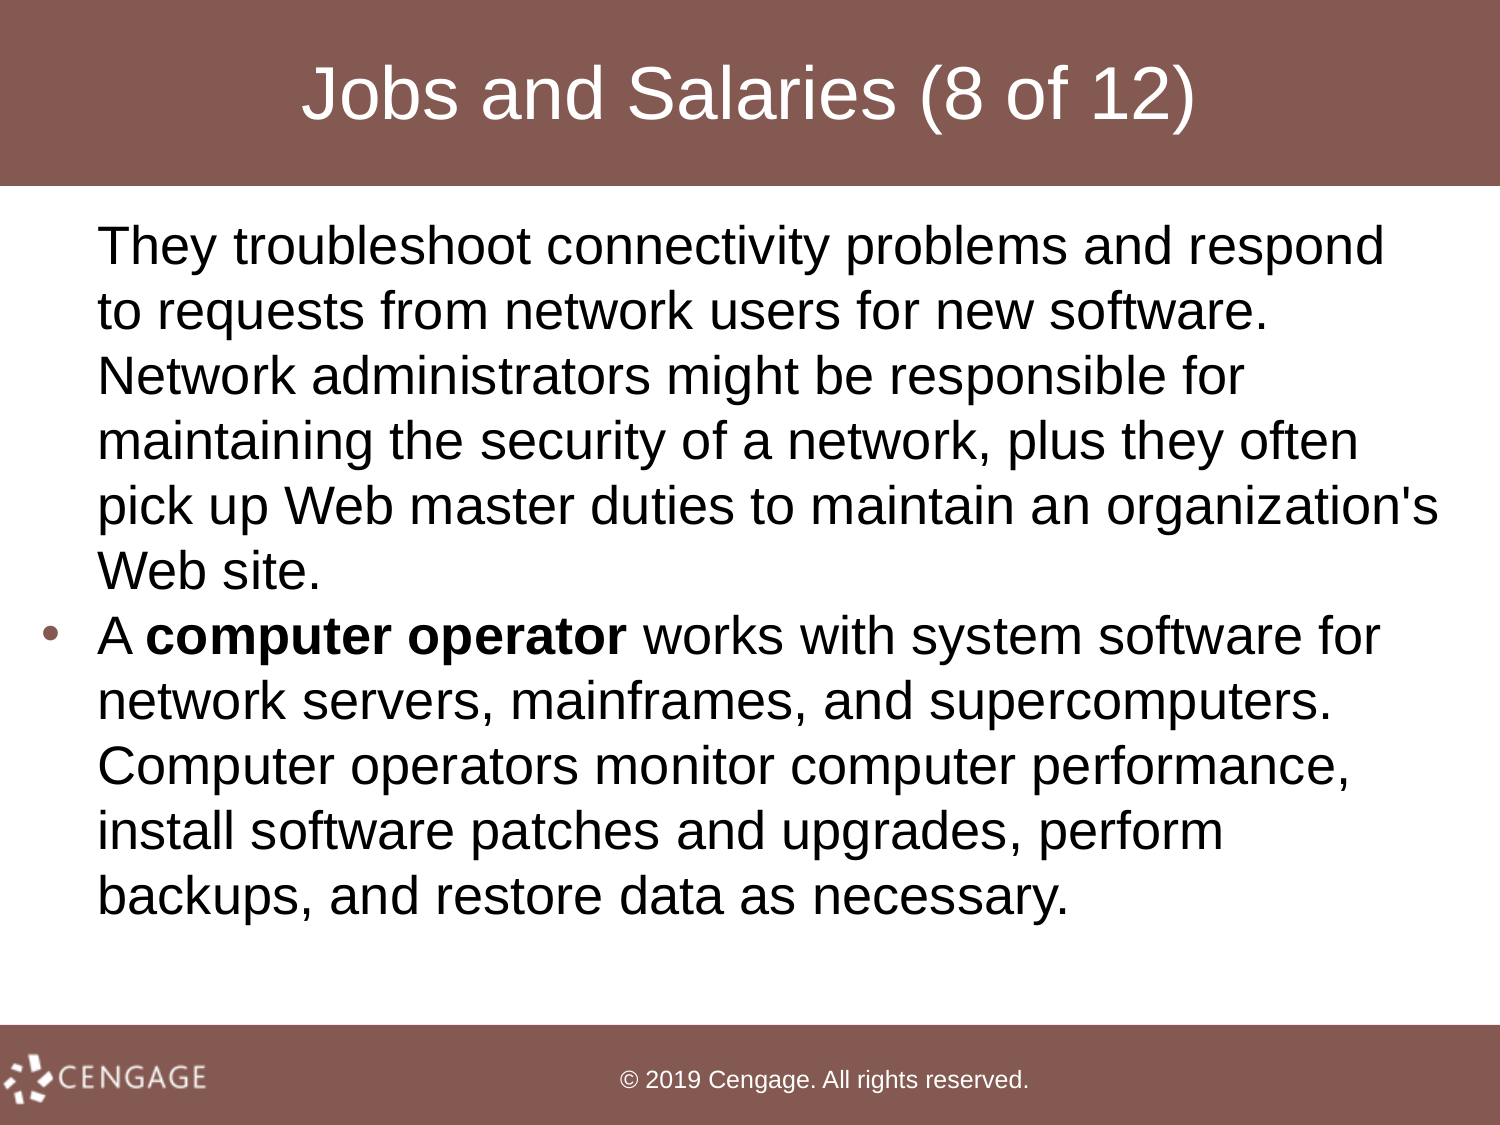

# Jobs and Salaries (8 of 12)
They troubleshoot connectivity problems and respond to requests from network users for new software. Network administrators might be responsible for maintaining the security of a network, plus they often pick up Web master duties to maintain an organization's Web site.
A computer operator works with system software for network servers, mainframes, and supercomputers. Computer operators monitor computer performance, install software patches and upgrades, perform backups, and restore data as necessary.